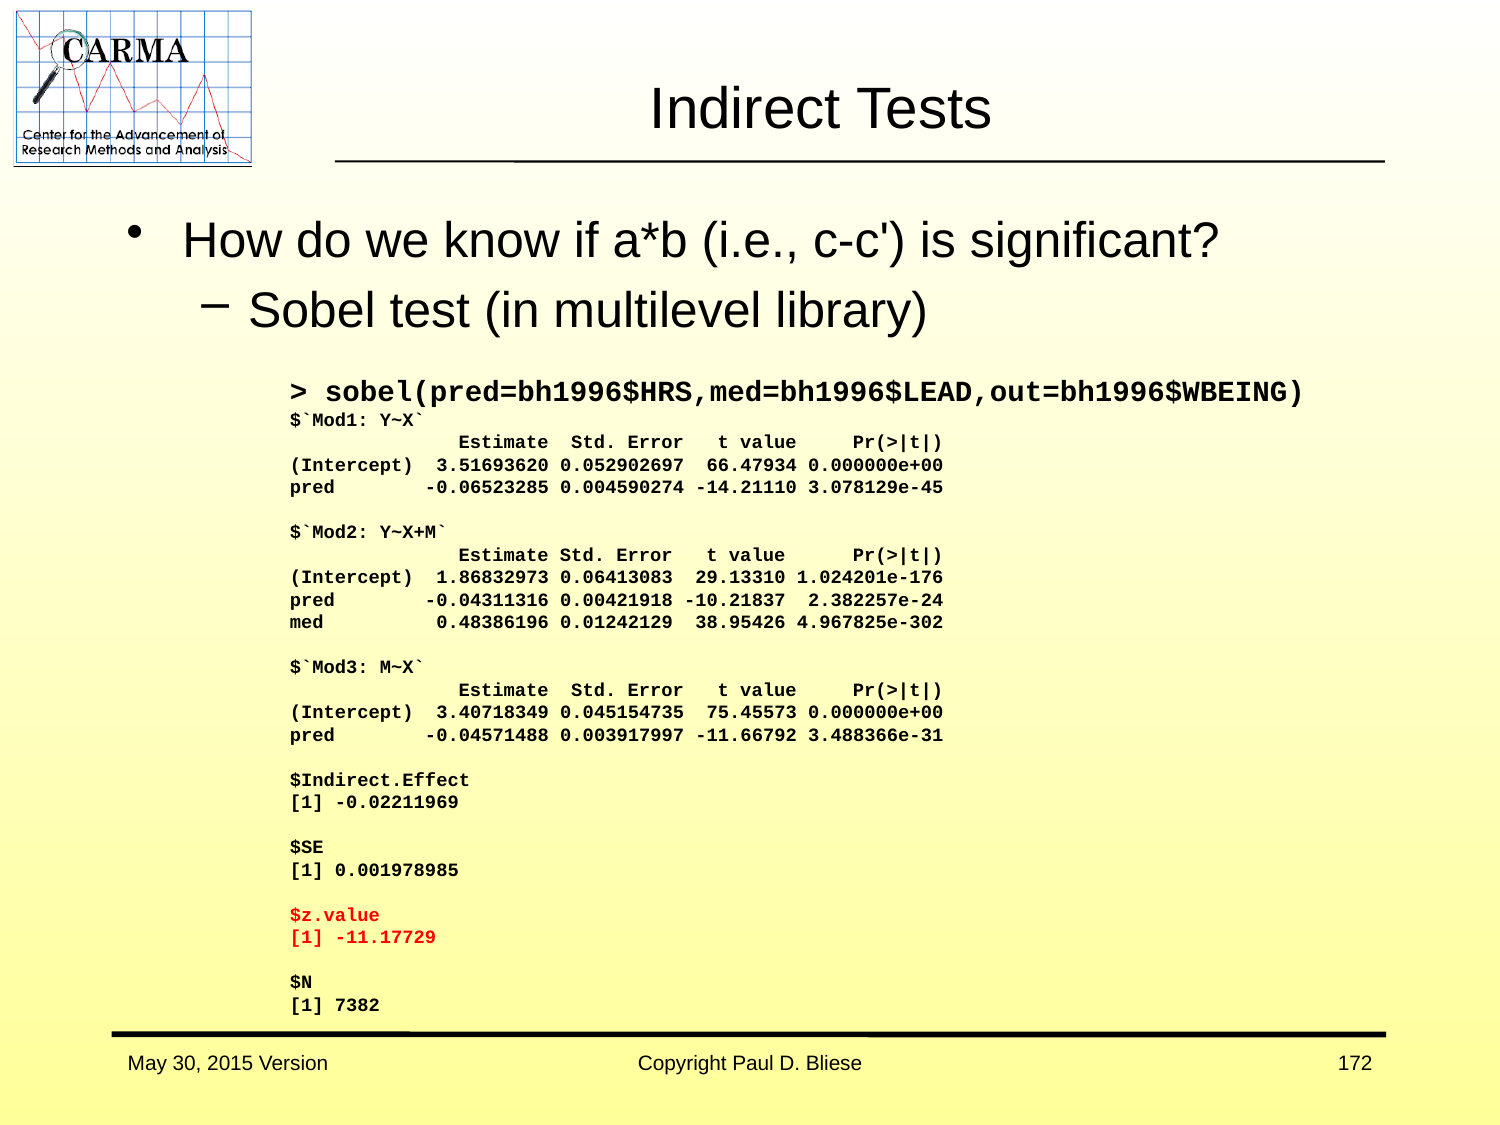

# Indirect Tests
How do we know if a*b (i.e., c-c') is significant?
Sobel test (in multilevel library)

> sobel(pred=bh1996$HRS,med=bh1996$LEAD,out=bh1996$WBEING)
$`Mod1: Y~X`
               Estimate  Std. Error   t value     Pr(>|t|)
(Intercept)  3.51693620 0.052902697  66.47934 0.000000e+00
pred        -0.06523285 0.004590274 -14.21110 3.078129e-45

$`Mod2: Y~X+M`
               Estimate Std. Error   t value      Pr(>|t|)
(Intercept)  1.86832973 0.06413083  29.13310 1.024201e-176
pred        -0.04311316 0.00421918 -10.21837  2.382257e-24
med          0.48386196 0.01242129  38.95426 4.967825e-302

$`Mod3: M~X`
               Estimate  Std. Error   t value     Pr(>|t|)
(Intercept)  3.40718349 0.045154735  75.45573 0.000000e+00
pred        -0.04571488 0.003917997 -11.66792 3.488366e-31

$Indirect.Effect
[1] -0.02211969

$SE
[1] 0.001978985

$z.value
[1] -11.17729

$N
[1] 7382
May 30, 2015 Version
Copyright Paul D. Bliese
172